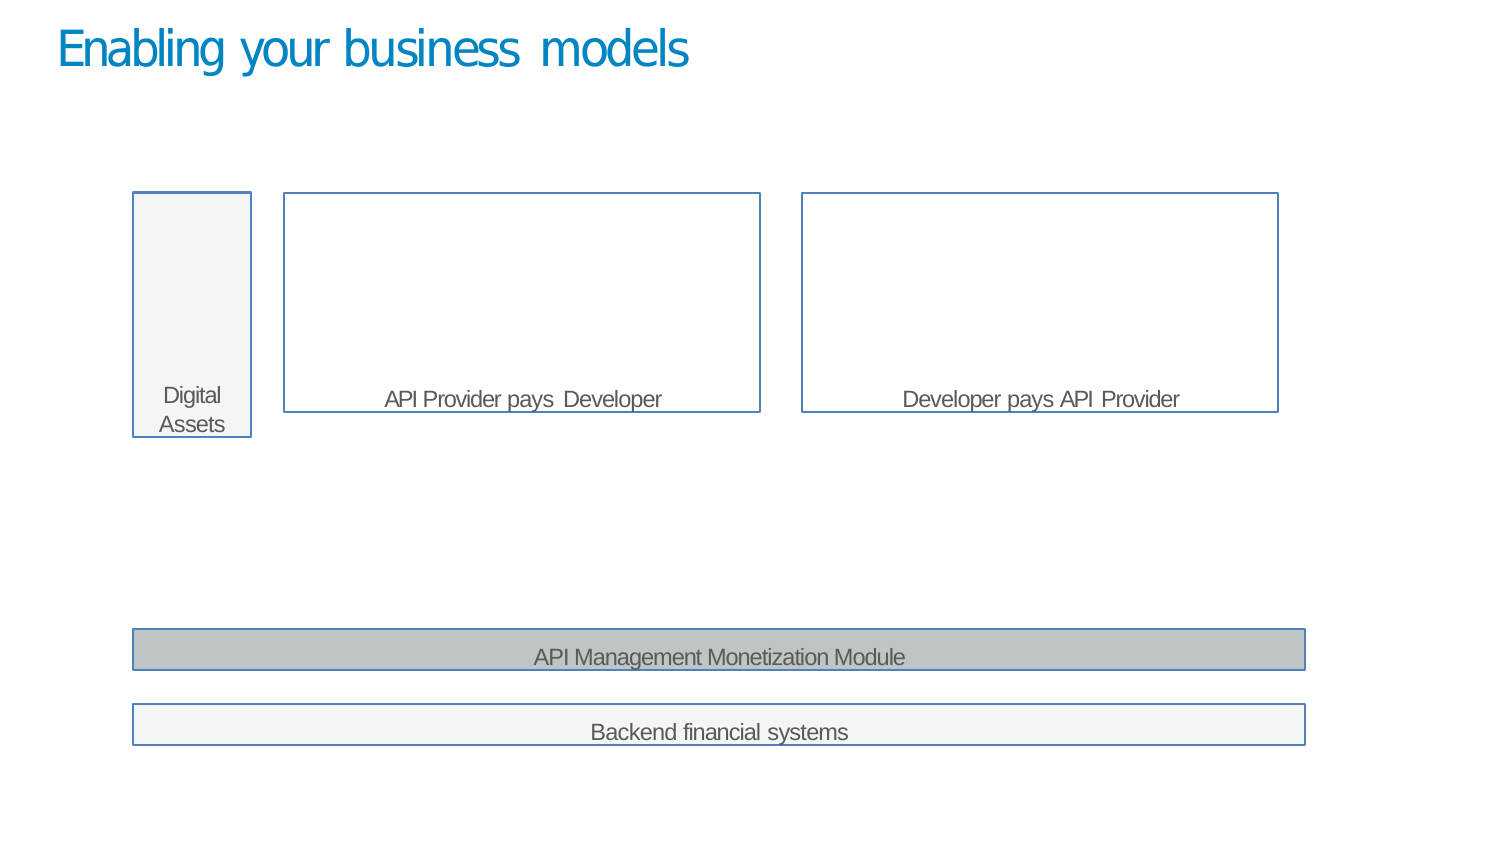

# Enabling your business models

Digital  Assets

API Provider pays Developer

Developer pays API Provider
API Management Monetization Module
Backend financial systems